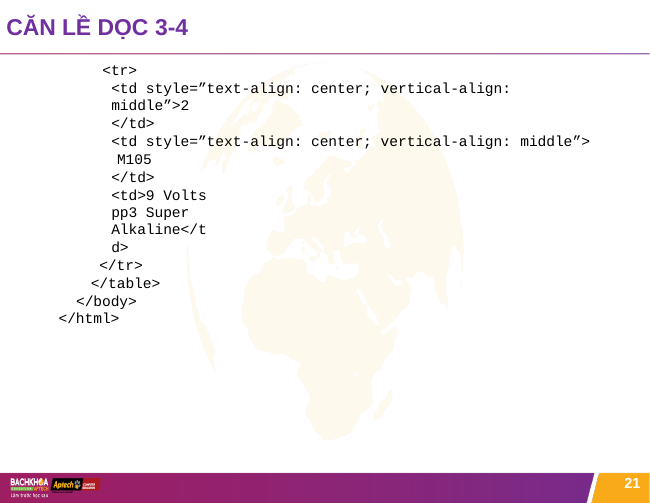

# CĂN LỀ DỌC 3-4
<tr>
<td style=”text-align: center; vertical-align: middle”>2
</td>
<td style=”text-align: center; vertical-align: middle”>
M105
</td>
<td>9 Volts pp3 Super Alkaline</td>
</tr>
</table>
</body>
</html>
21